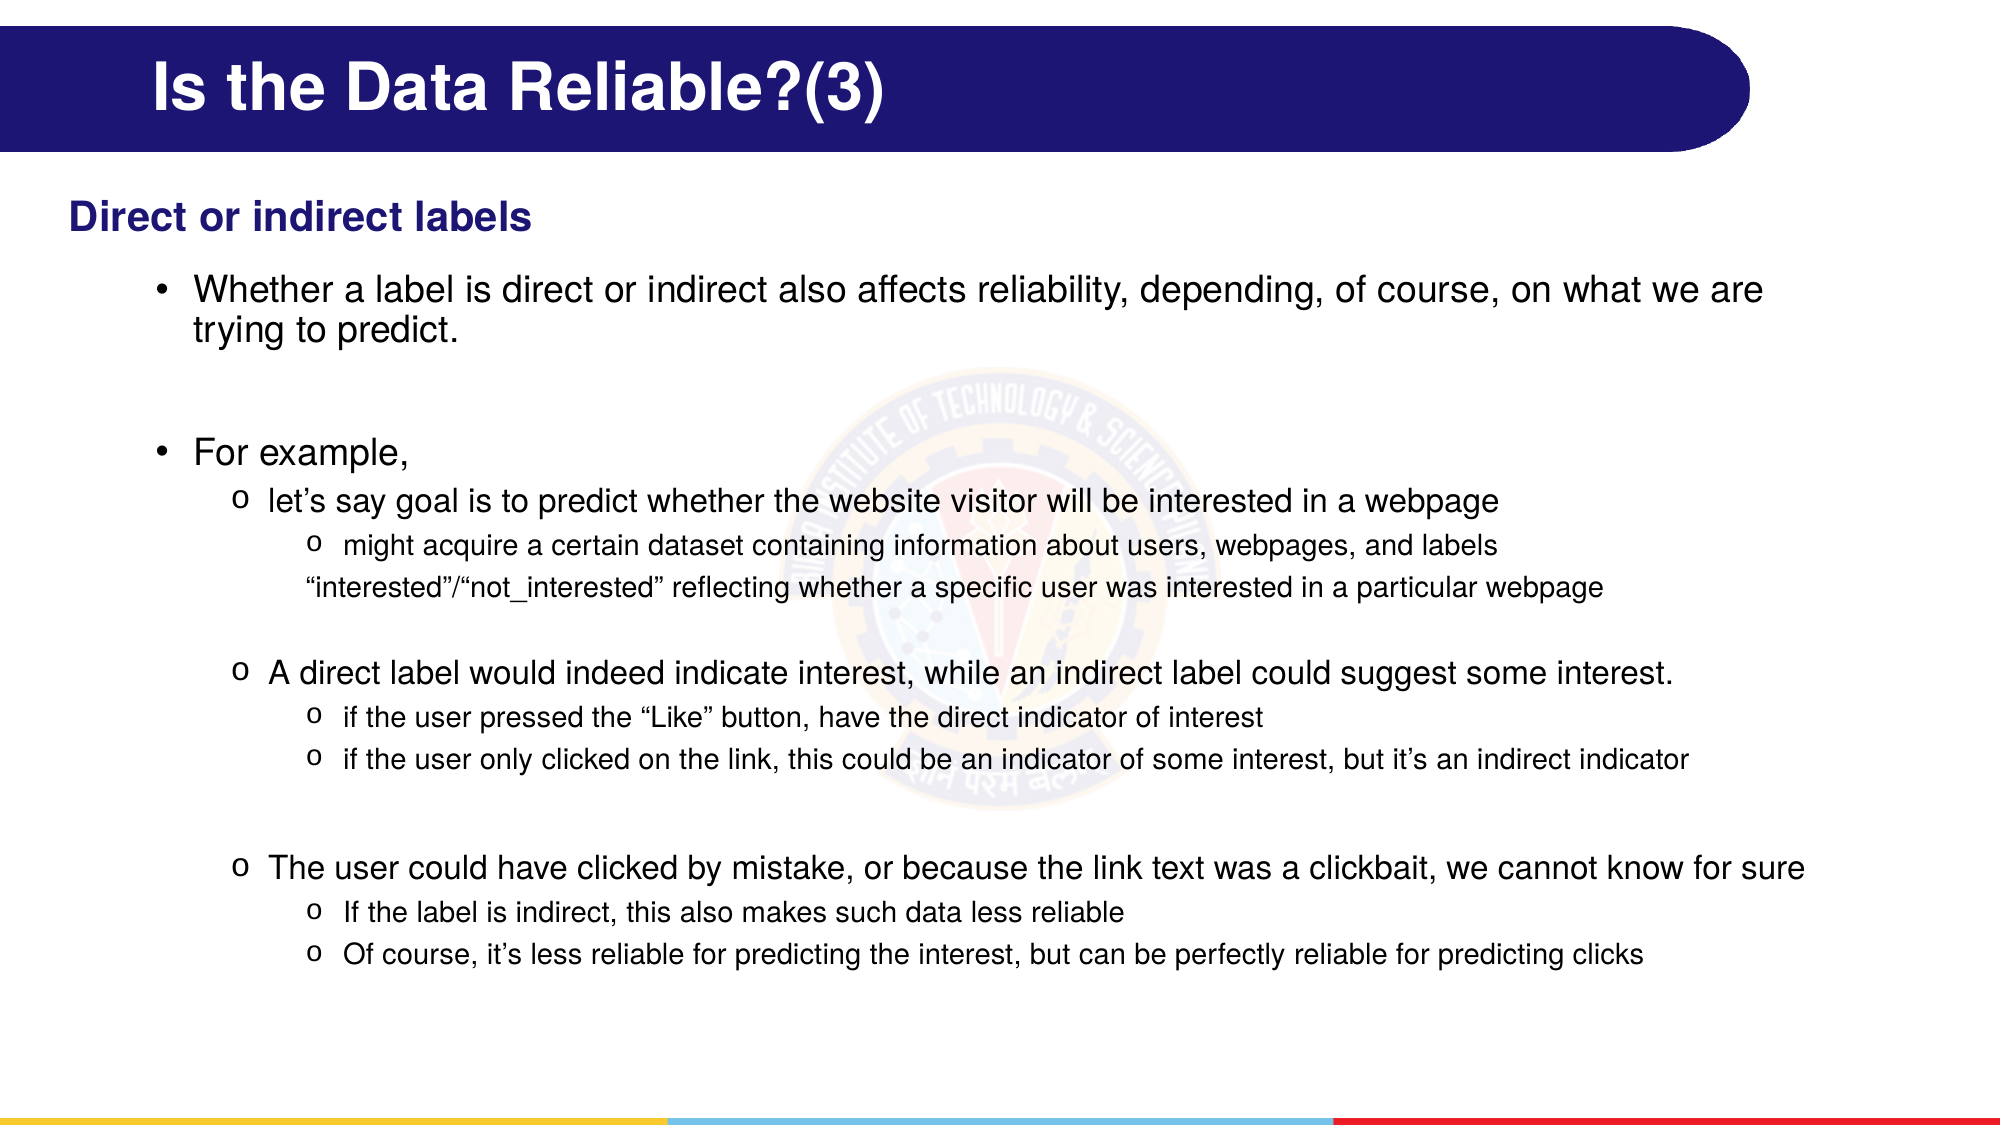

# Is the Data Reliable?(3)
Direct or indirect labels
Whether a label is direct or indirect also affects reliability, depending, of course, on what we are trying to predict.

For example,
let’s say goal is to predict whether the website visitor will be interested in a webpage
might acquire a certain dataset containing information about users, webpages, and labels
“interested”/“not_interested” reflecting whether a specific user was interested in a particular webpage

A direct label would indeed indicate interest, while an indirect label could suggest some interest.
if the user pressed the “Like” button, have the direct indicator of interest
if the user only clicked on the link, this could be an indicator of some interest, but it’s an indirect indicator

The user could have clicked by mistake, or because the link text was a clickbait, we cannot know for sure
If the label is indirect, this also makes such data less reliable
Of course, it’s less reliable for predicting the interest, but can be perfectly reliable for predicting clicks